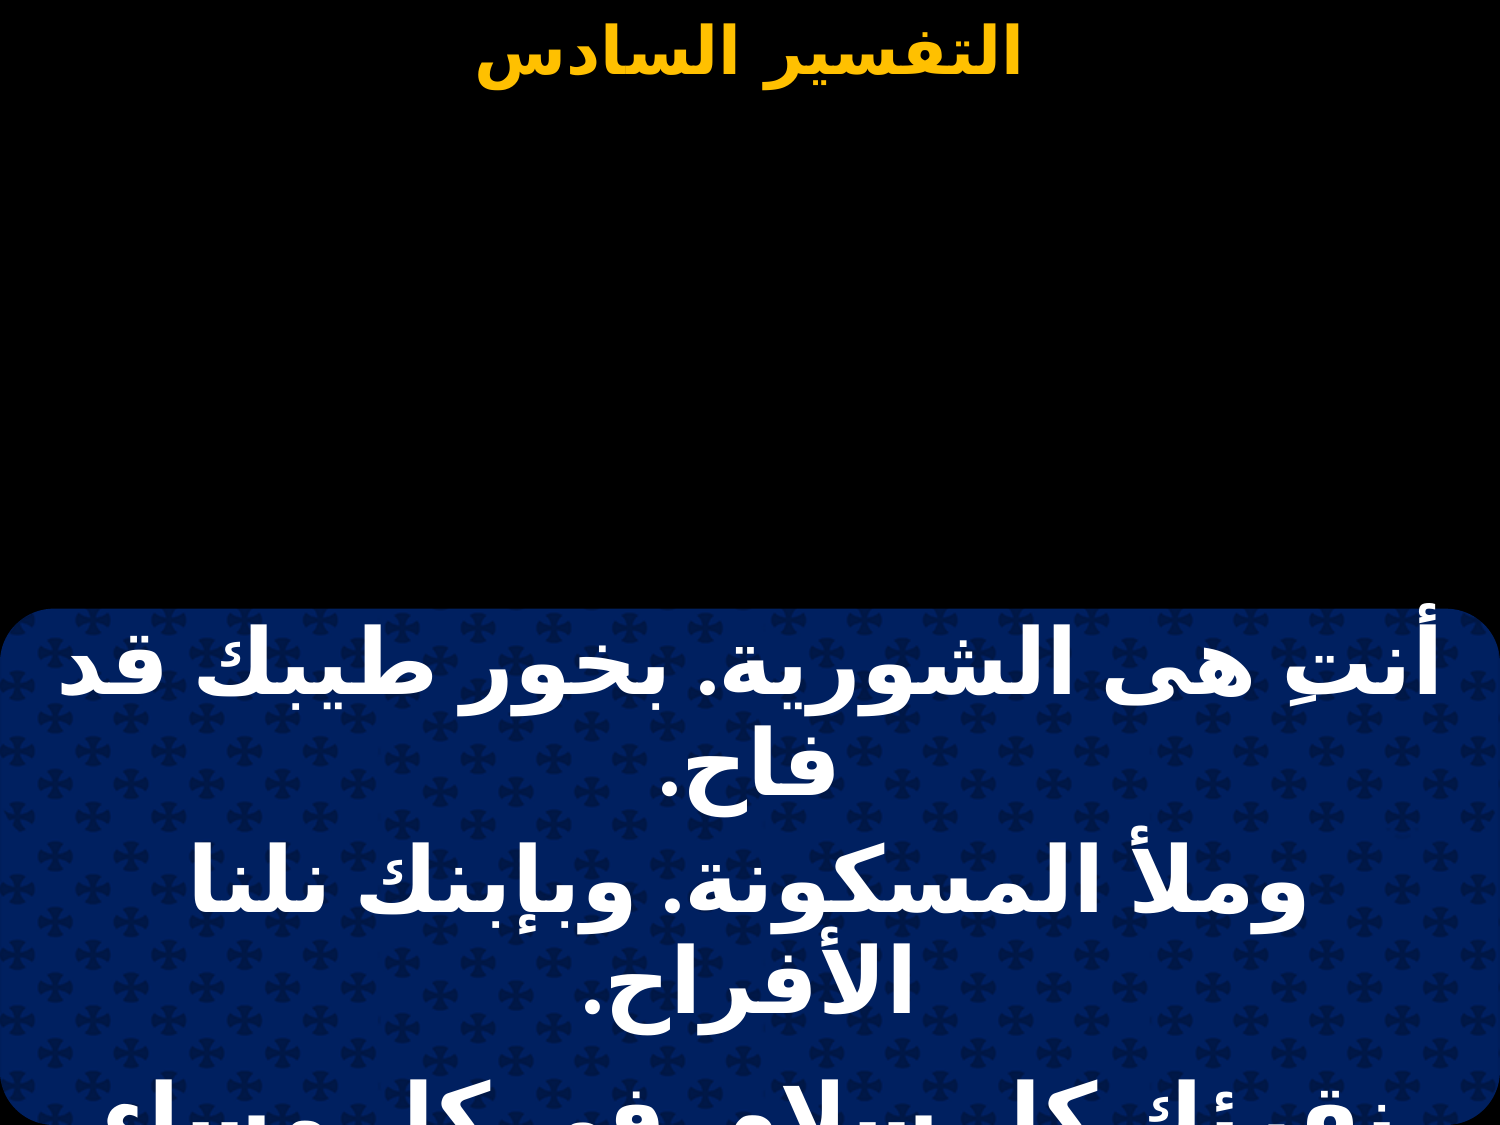

#
| أنتِ هى الشورية. بخور طيبك قد فاح. |
| --- |
| وملأ المسكونة. وبإبنك نلنا الأفراح. |
|  |
| نقرئك كل سلام. فى كل مساء وصباح. |
| ياعمود دين. الأرثوذكســــــــــييـن. |